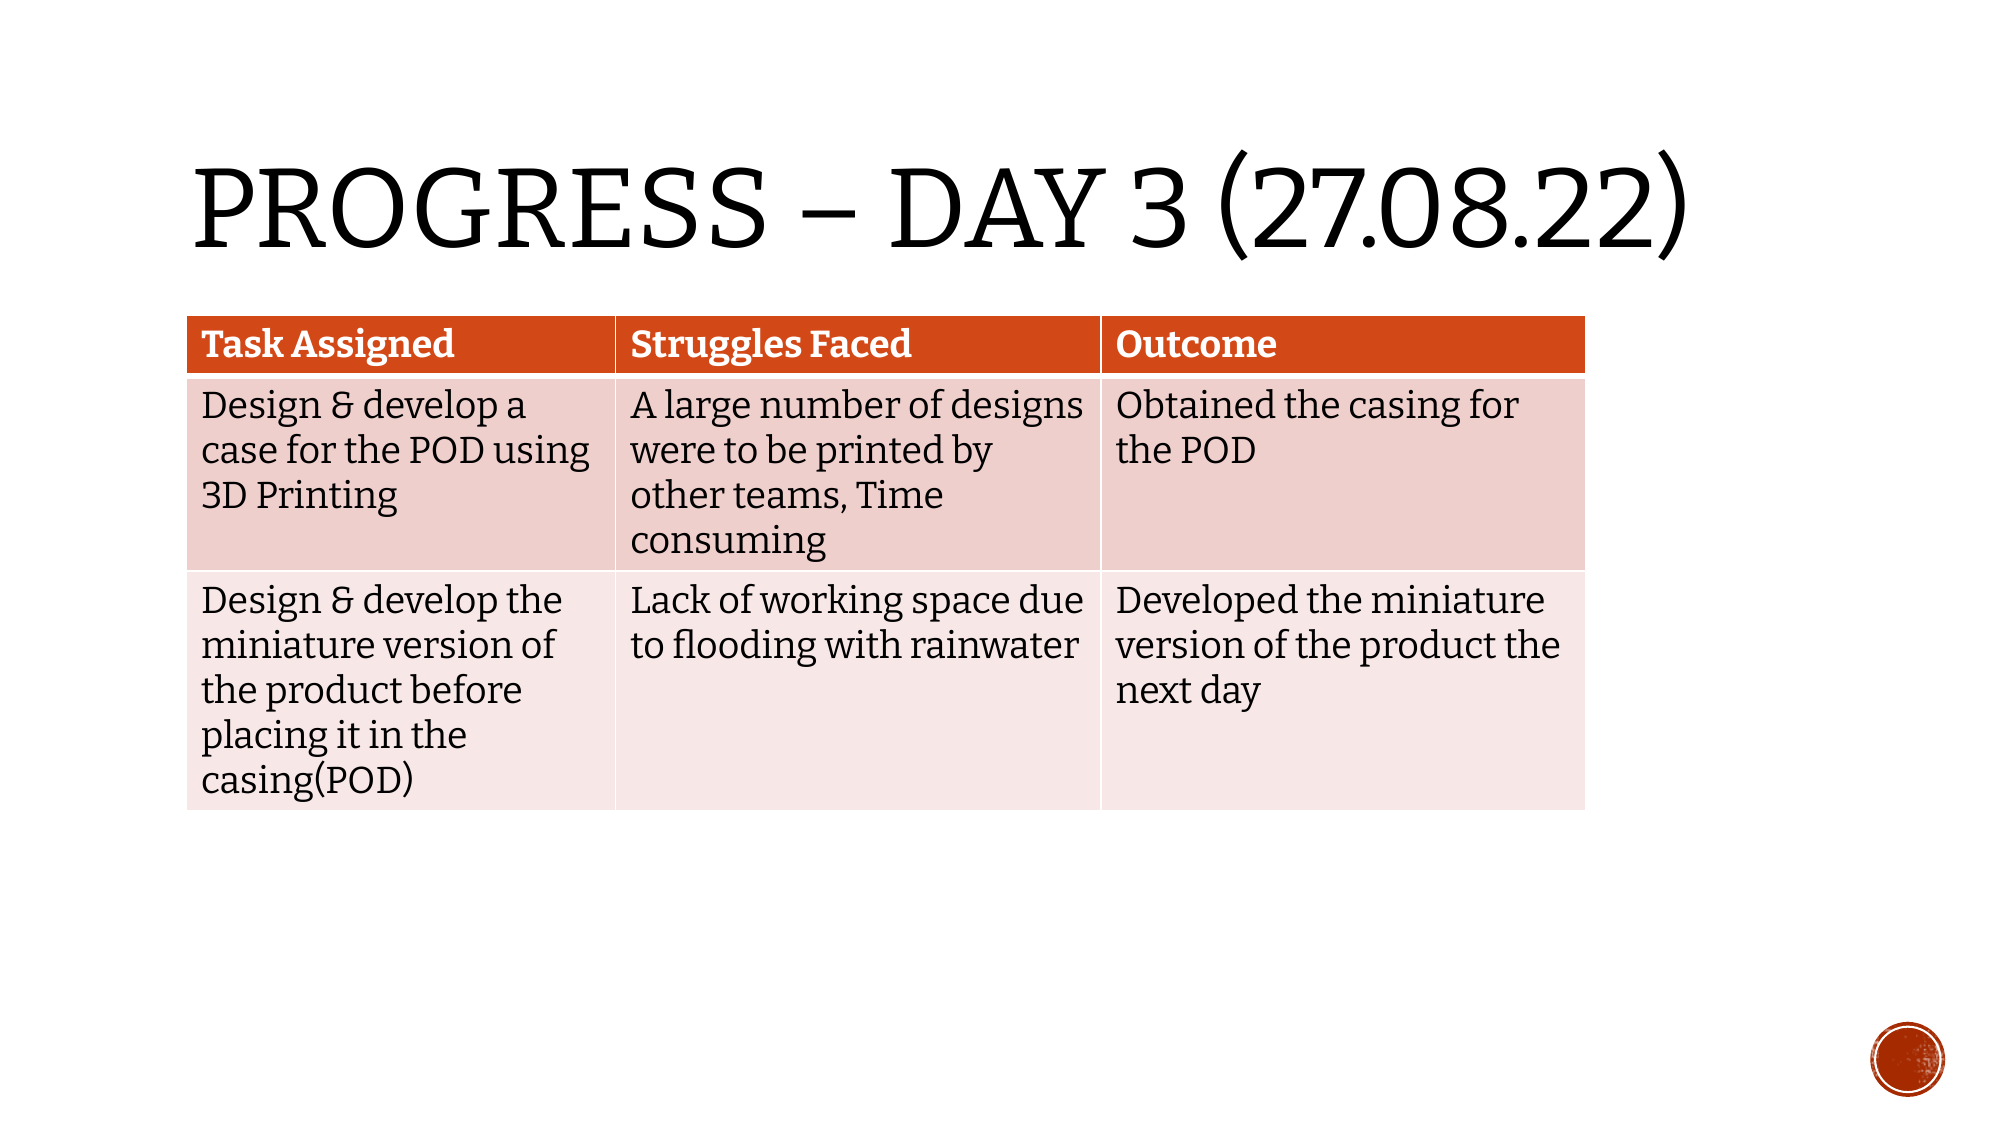

# Progress – day 3 (27.08.22)
| Task Assigned | Struggles Faced | Outcome |
| --- | --- | --- |
| Design & develop a case for the POD using 3D Printing | A large number of designs were to be printed by other teams, Time consuming | Obtained the casing for the POD |
| Design & develop the miniature version of the product before placing it in the casing(POD) | Lack of working space due to flooding with rainwater | Developed the miniature version of the product the next day |